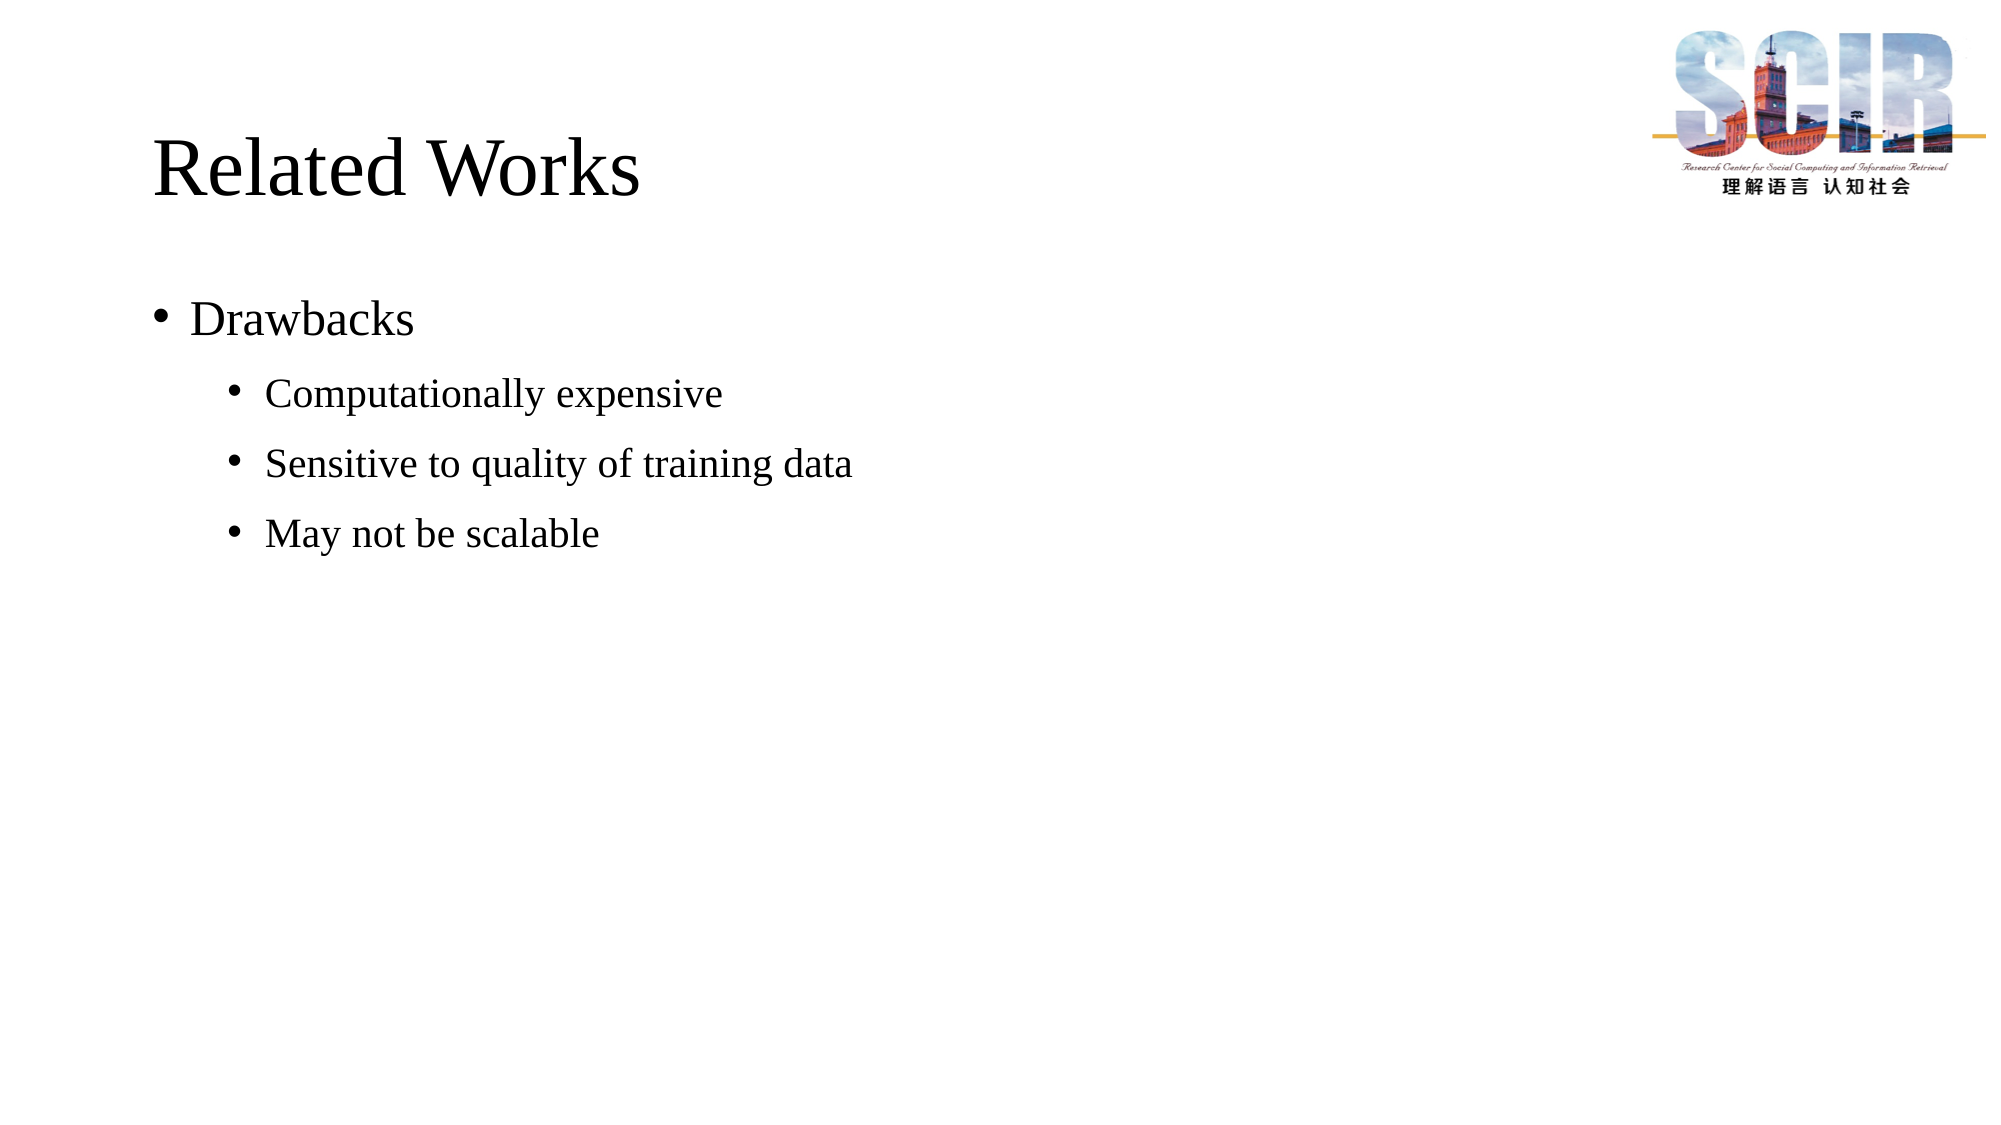

# Related Works
Drawbacks
Computationally expensive
Sensitive to quality of training data
May not be scalable